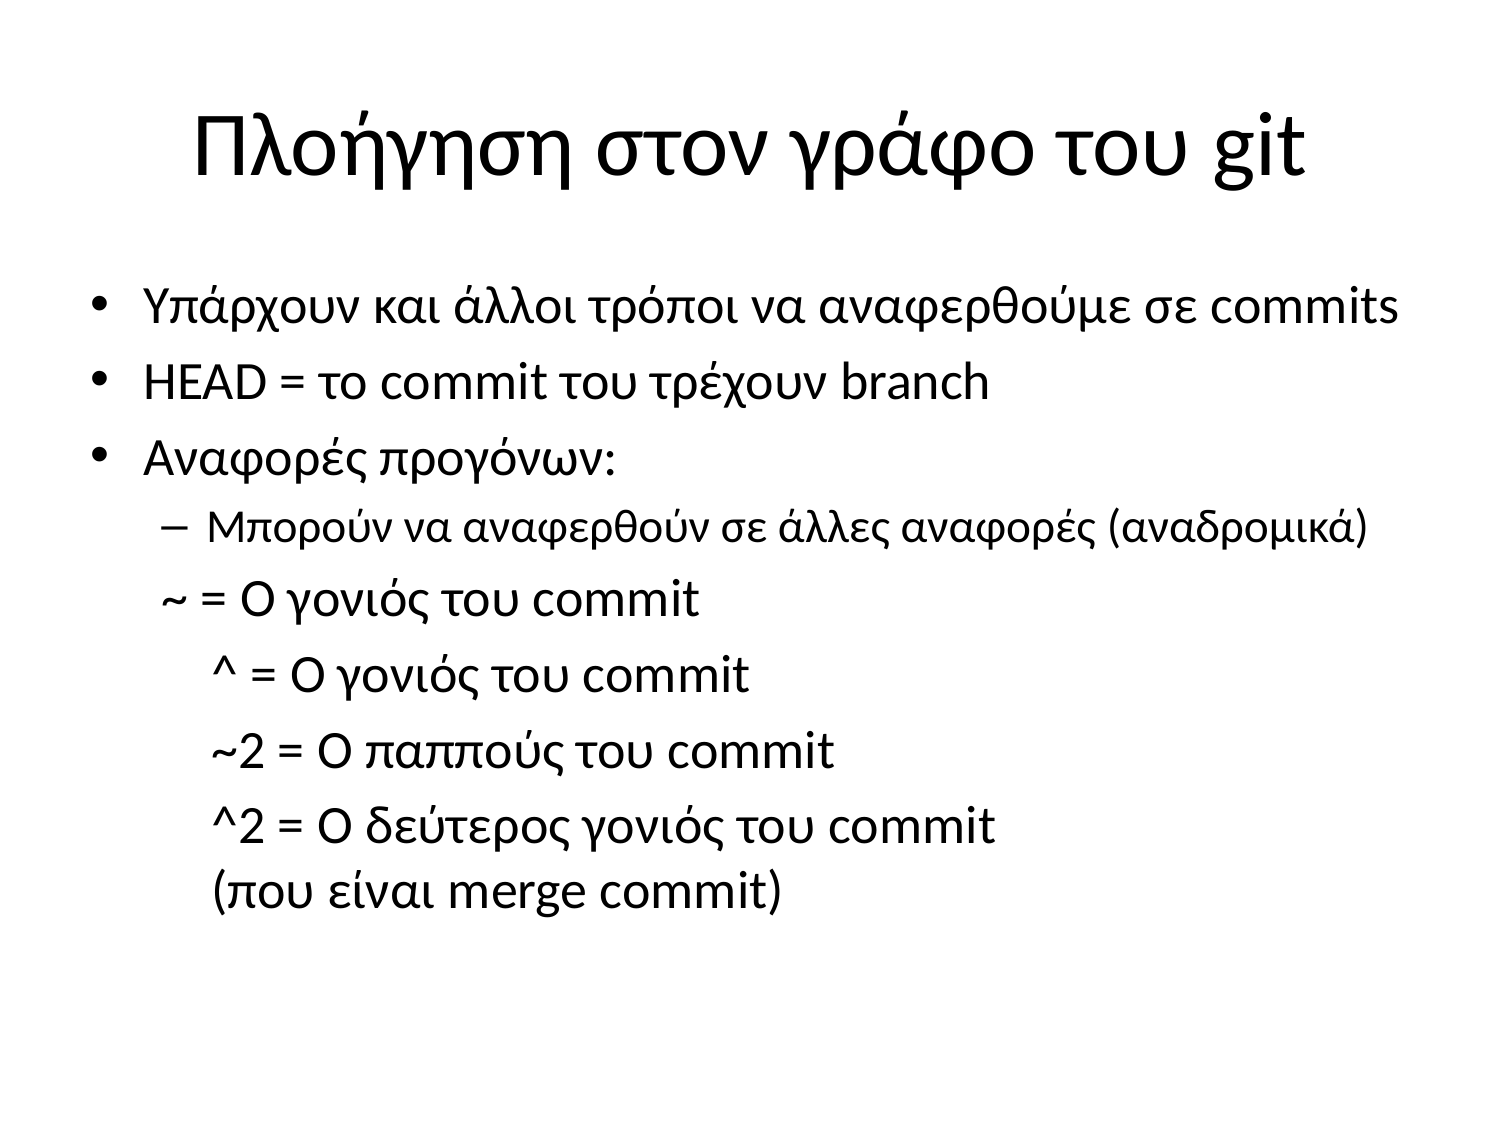

# Πλοήγηση στον γράφο του git
Υπάρχουν και άλλοι τρόποι να αναφερθούμε σε commits
HEAD = το commit του τρέχουν branch
Αναφορές προγόνων:
Μπορούν να αναφερθούν σε άλλες αναφορές (αναδρομικά)
~ = Ο γονιός του commit
	^ = Ο γονιός του commit
	~2 = Ο παππούς του commit
	^2 = Ο δεύτερος γονιός του commit
			(που είναι merge commit)